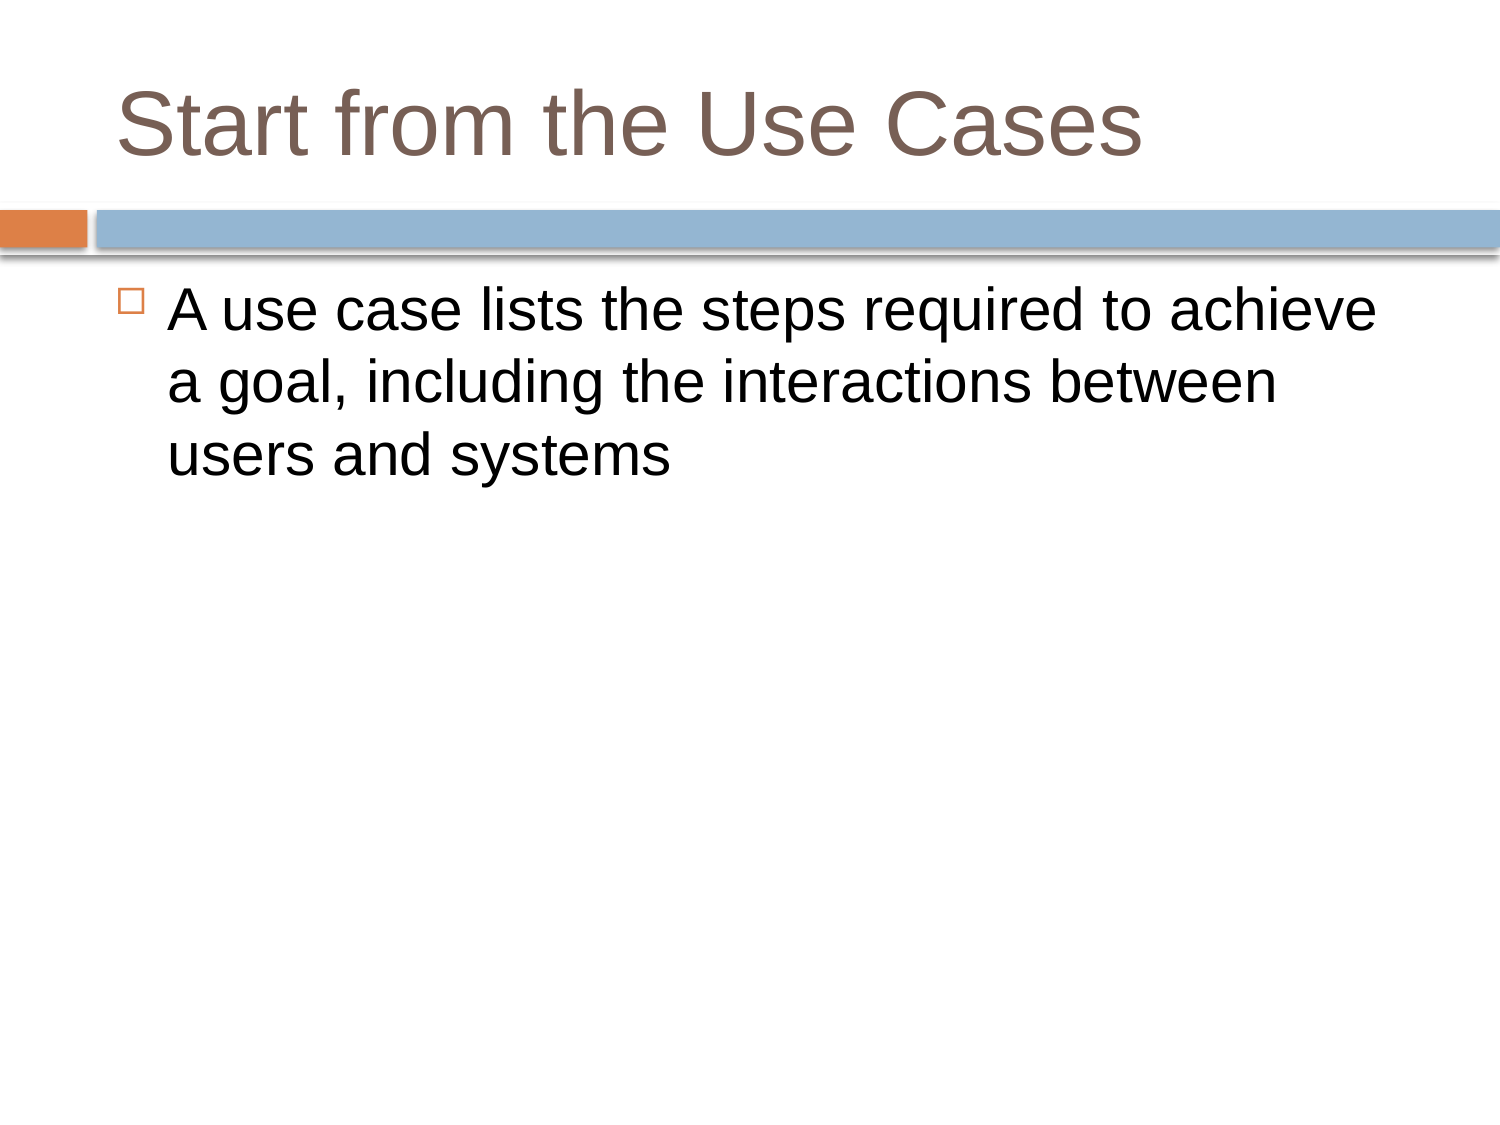

# Start from the Use Cases
A use case lists the steps required to achieve a goal, including the interactions between users and systems